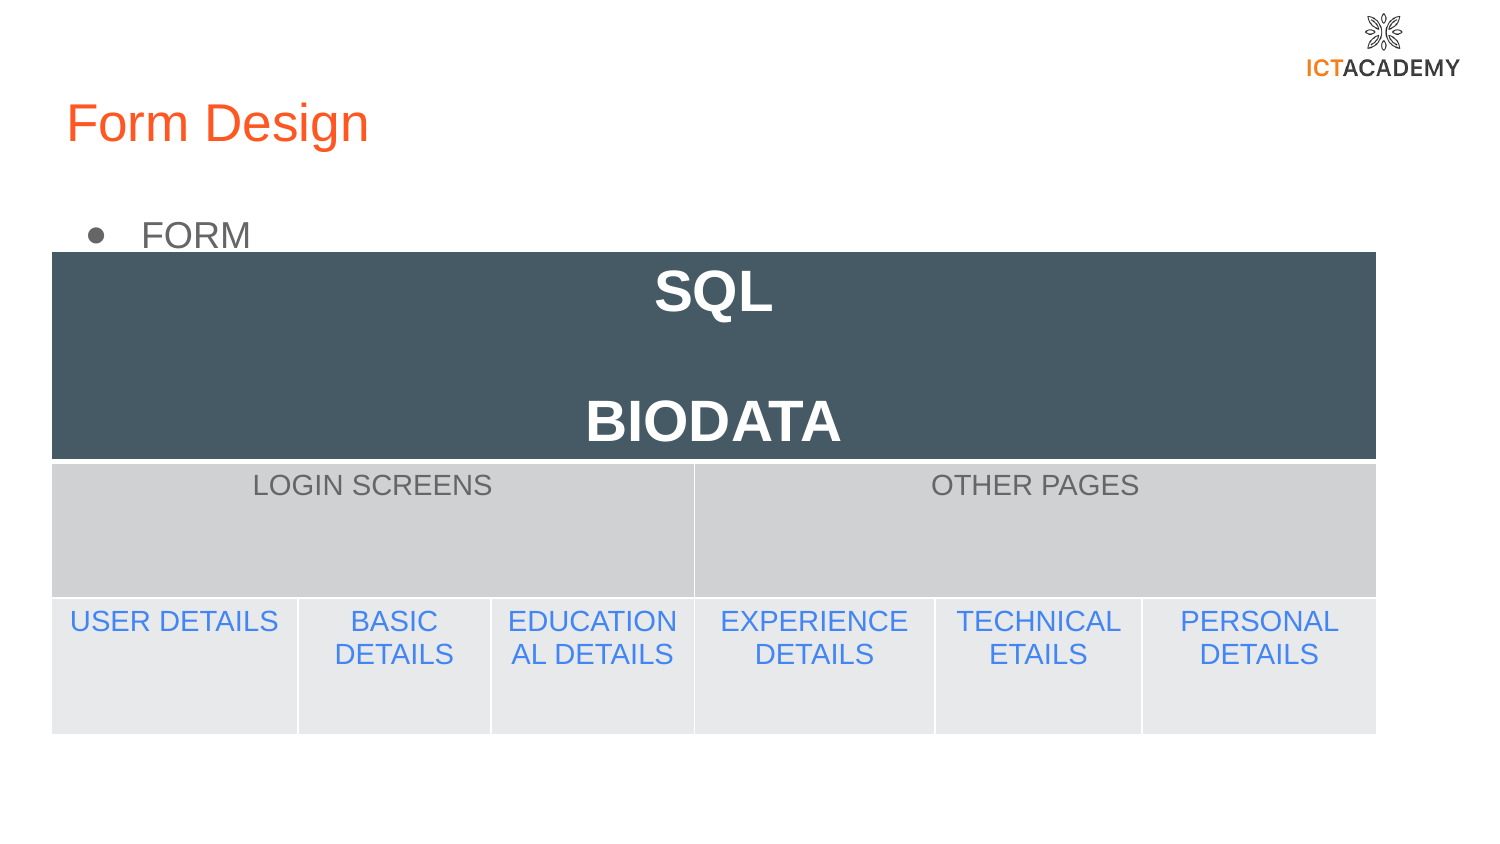

# Form Design
FORM
| SQL BIODATA |  |  |  |  |  |
| --- | --- | --- | --- | --- | --- |
| LOGIN SCREENS |  |  | OTHER PAGES |  |  |
| USER DETAILS | BASIC DETAILS | EDUCATIONAL DETAILS | EXPERIENCE DETAILS | TECHNICAL ETAILS | PERSONAL DETAILS |